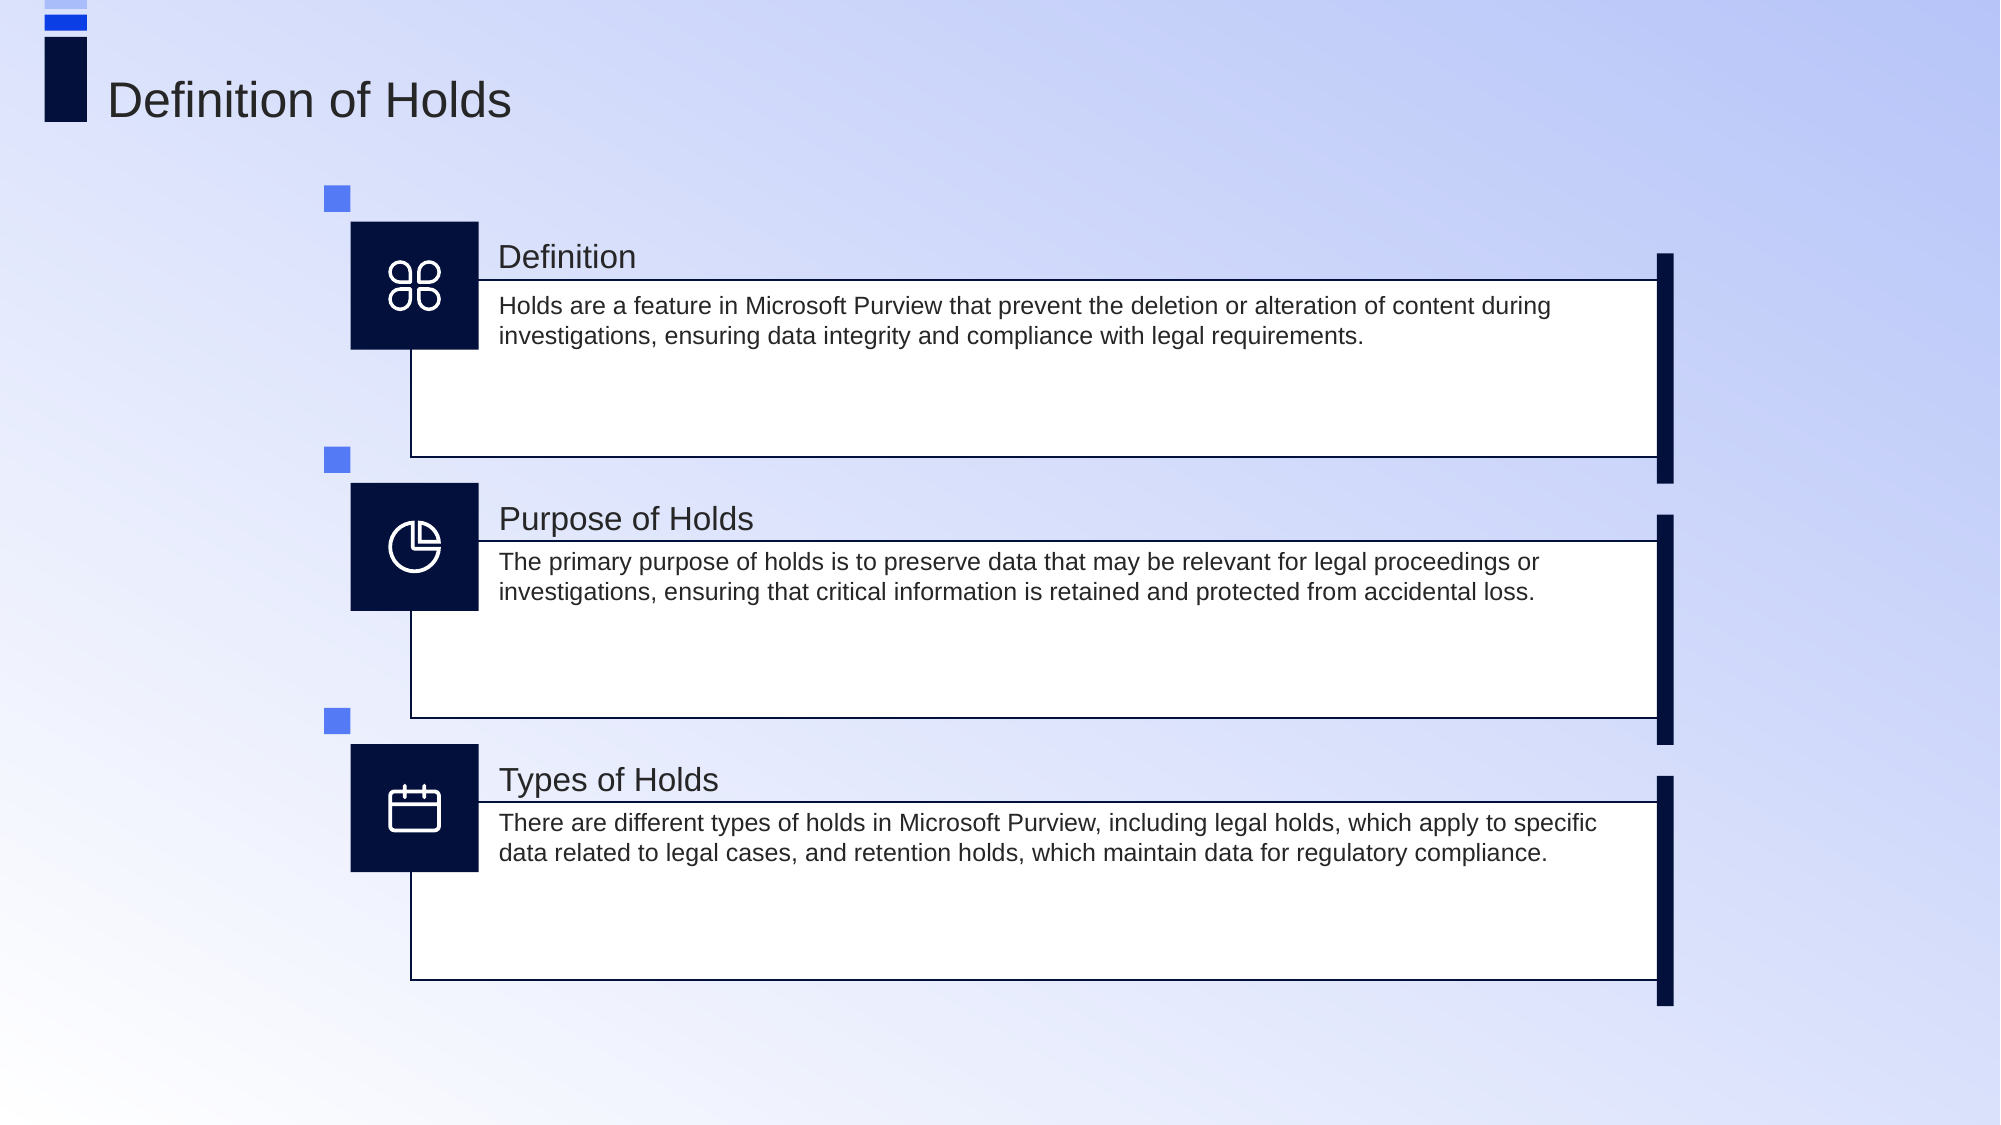

Definition of Holds

Definition

Holds are a feature in Microsoft Purview that prevent the deletion or alteration of content during investigations, ensuring data integrity and compliance with legal requirements.

Purpose of Holds

The primary purpose of holds is to preserve data that may be relevant for legal proceedings or investigations, ensuring that critical information is retained and protected from accidental loss.

Types of Holds

There are different types of holds in Microsoft Purview, including legal holds, which apply to specific data related to legal cases, and retention holds, which maintain data for regulatory compliance.